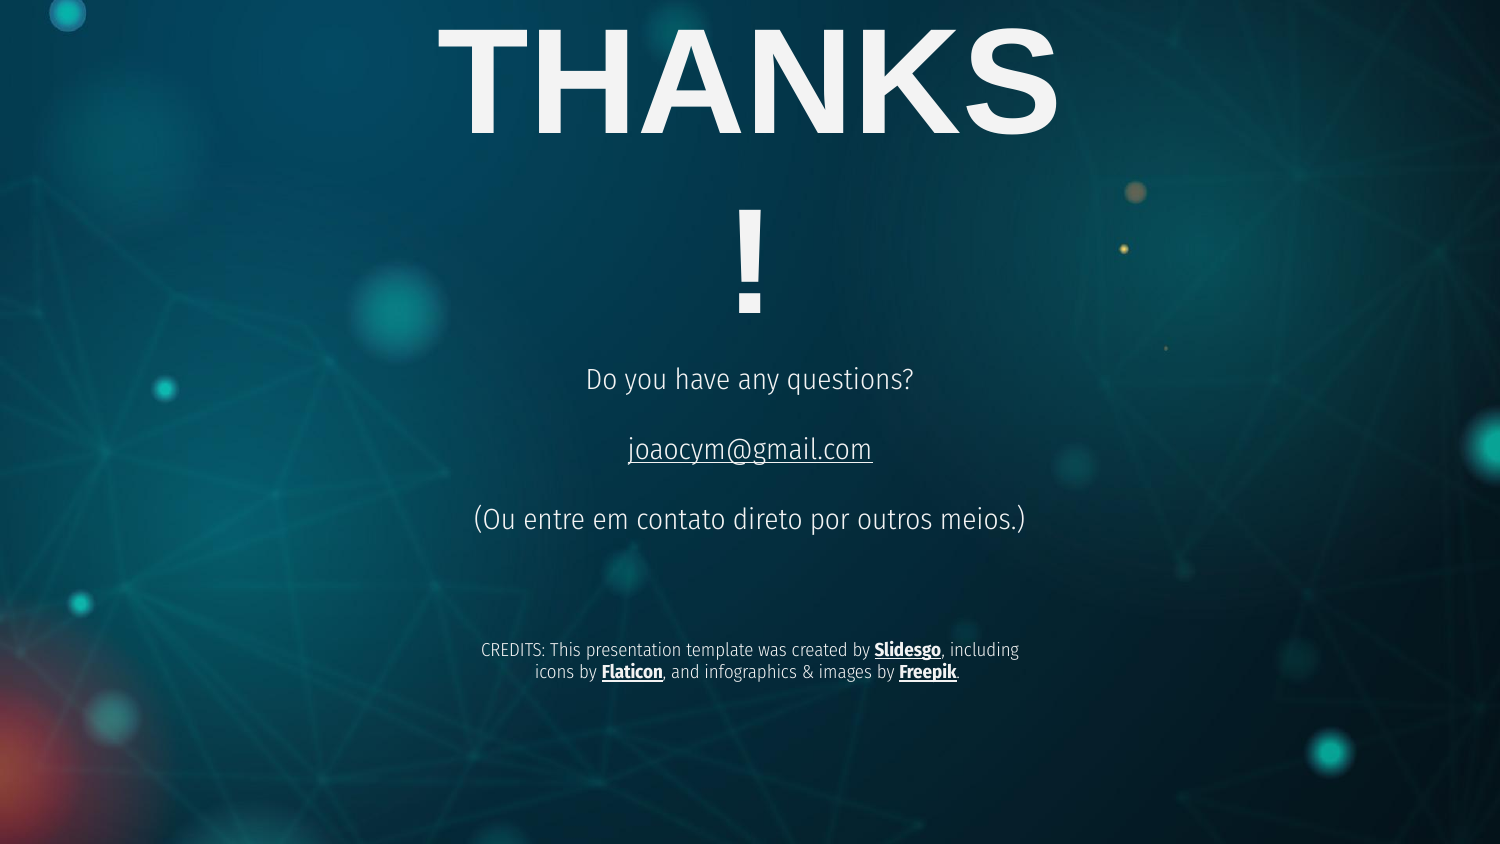

# THANKS!
Do you have any questions?

joaocym@gmail.com

(Ou entre em contato direto por outros meios.)